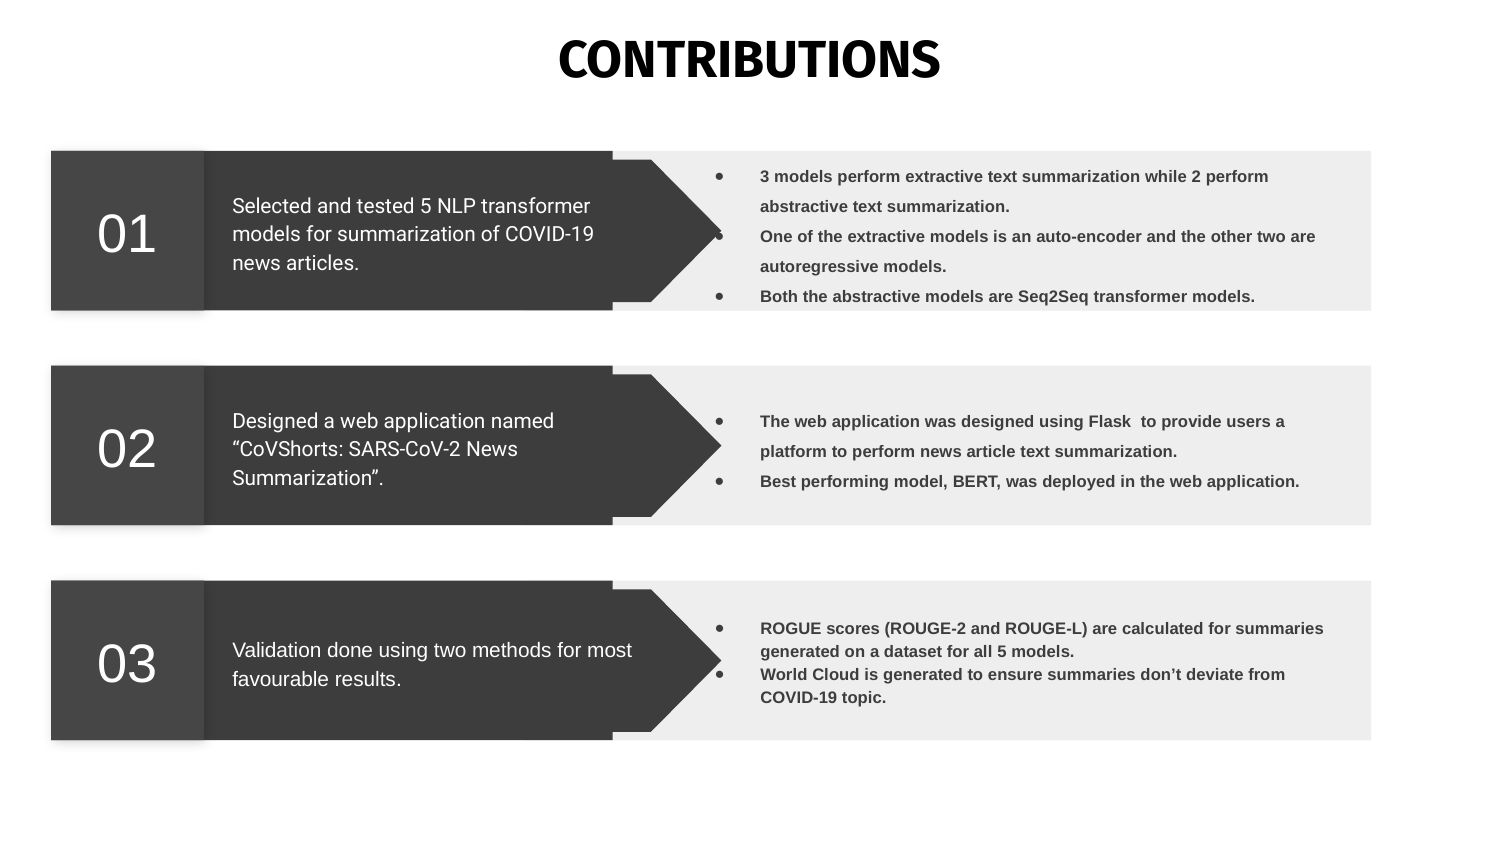

# CONTRIBUTIONS

01

3 models perform extractive text summarization while 2 perform abstractive text summarization.
One of the extractive models is an auto-encoder and the other two are autoregressive models.
Both the abstractive models are Seq2Seq transformer models.
Selected and tested 5 NLP transformer models for summarization of COVID-19 news articles.

02

The web application was designed using Flask  to provide users a platform to perform news article text summarization.
Best performing model, BERT, was deployed in the web application.
Designed a web application named “CoVShorts: SARS-CoV-2 News Summarization”.

03

ROGUE scores (ROUGE-2 and ROUGE-L) are calculated for summaries generated on a dataset for all 5 models.
World Cloud is generated to ensure summaries don’t deviate from COVID-19 topic.
Validation done using two methods for most favourable results.